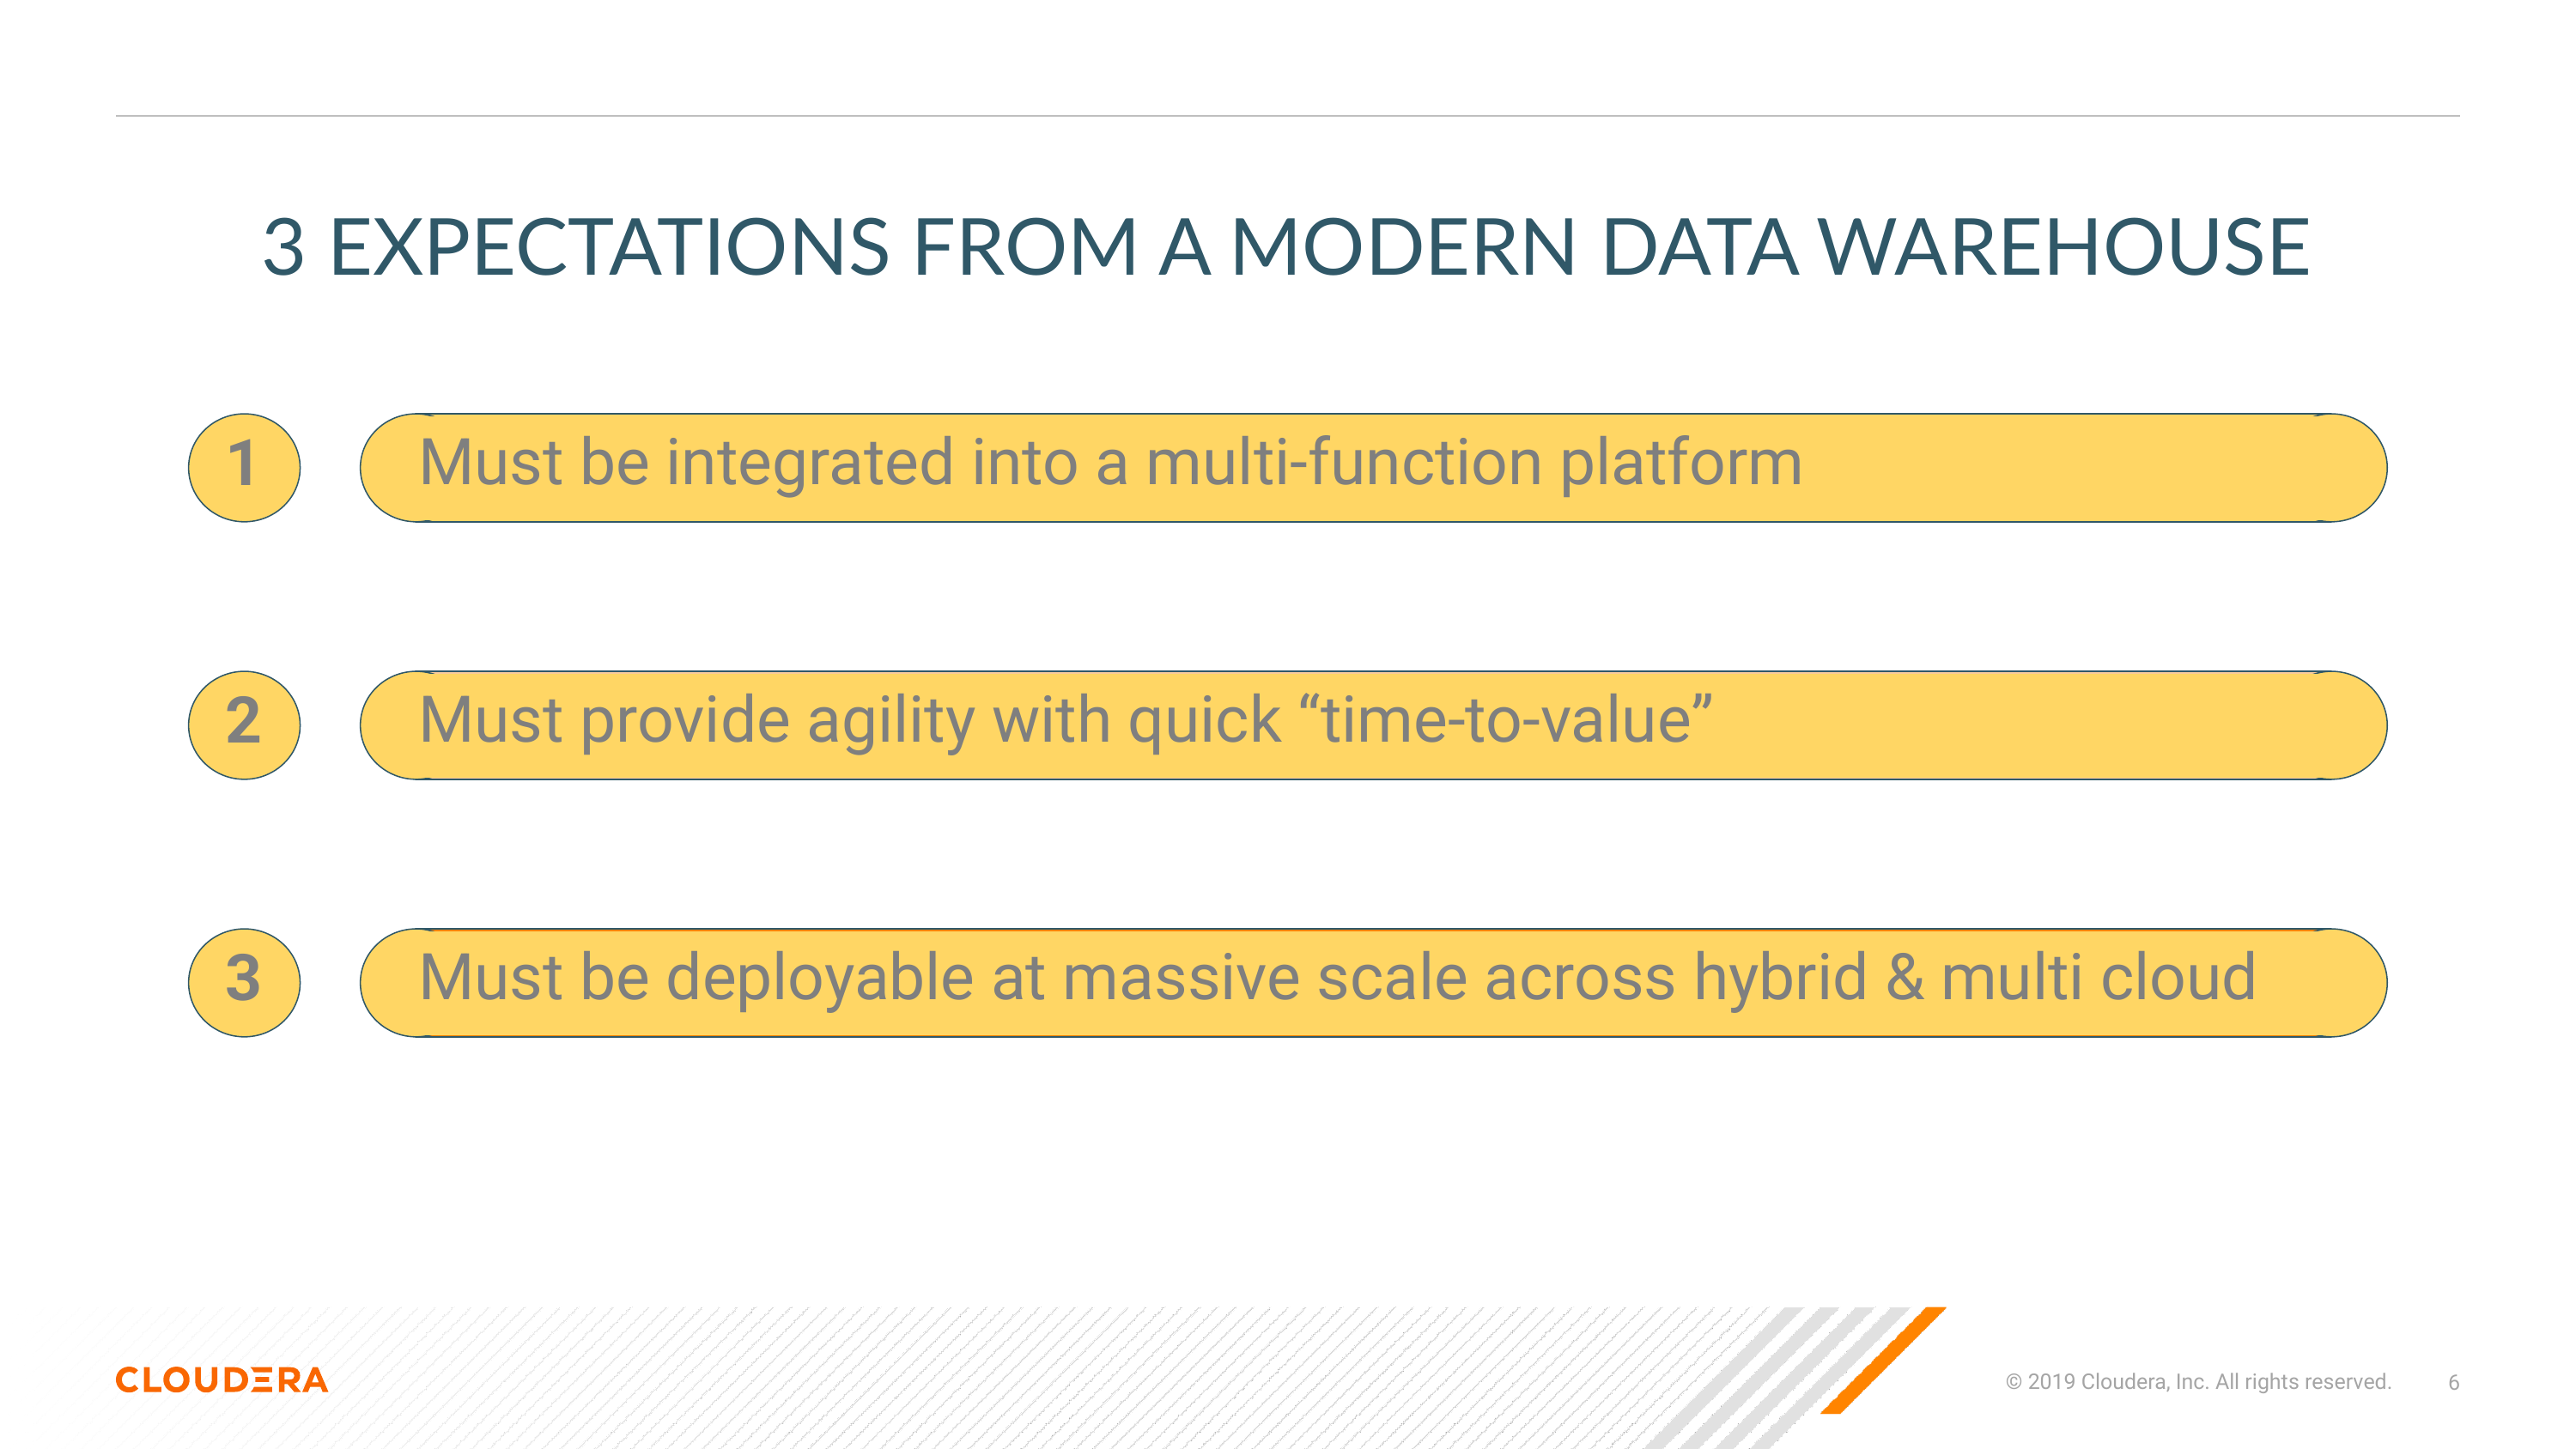

# 3 EXPECTATIONS FROM A MODERN DATA WAREHOUSE
Must be integrated into a multi-function platform
1

Must provide agility with quick “time-to-value”
2

Must be deployable at massive scale across hybrid & multi cloud
3